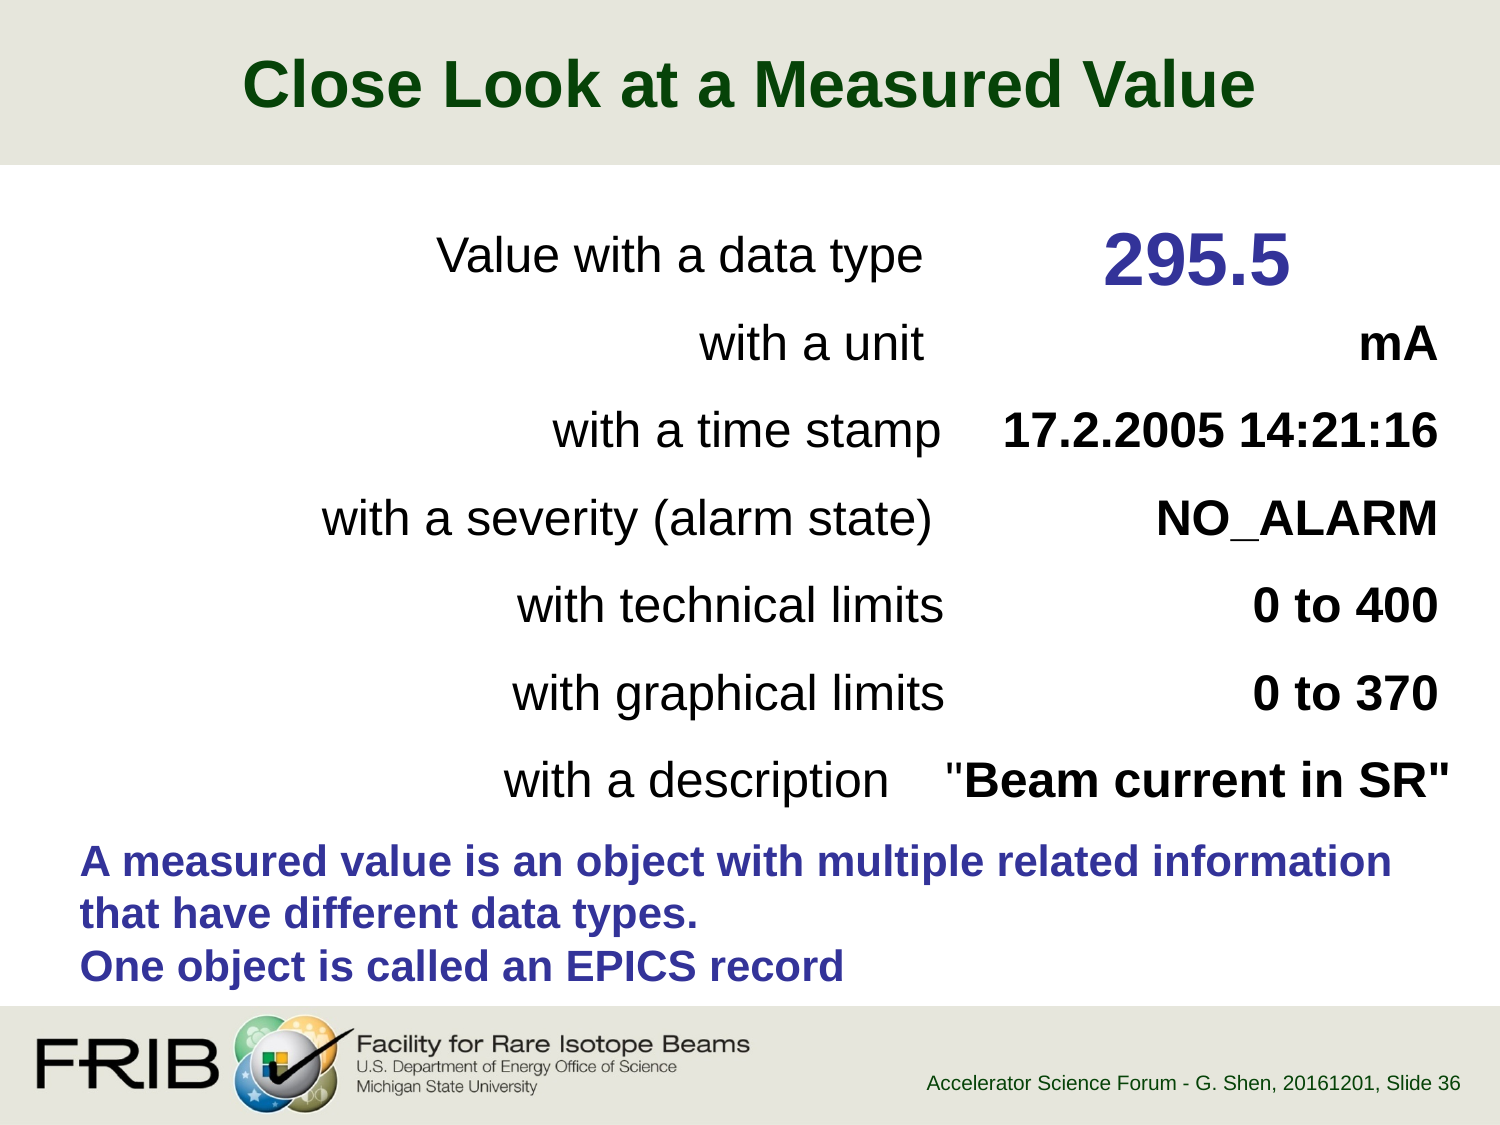

# Close Look at a Measured Value

295.5
Value with a data type
with a unit                               mA
with a time stamp    	17.2.2005 14:21:16
with a severity (alarm state)	      NO_ALARM
with technical limits                      0 to 400
with graphical limits		          0 to 370
with a description    "Beam current in SR"
A measured value is an object with multiple related information
that have different data types.
One object is called an EPICS record
Accelerator Science Forum - G. Shen, 20161201
, Slide 36